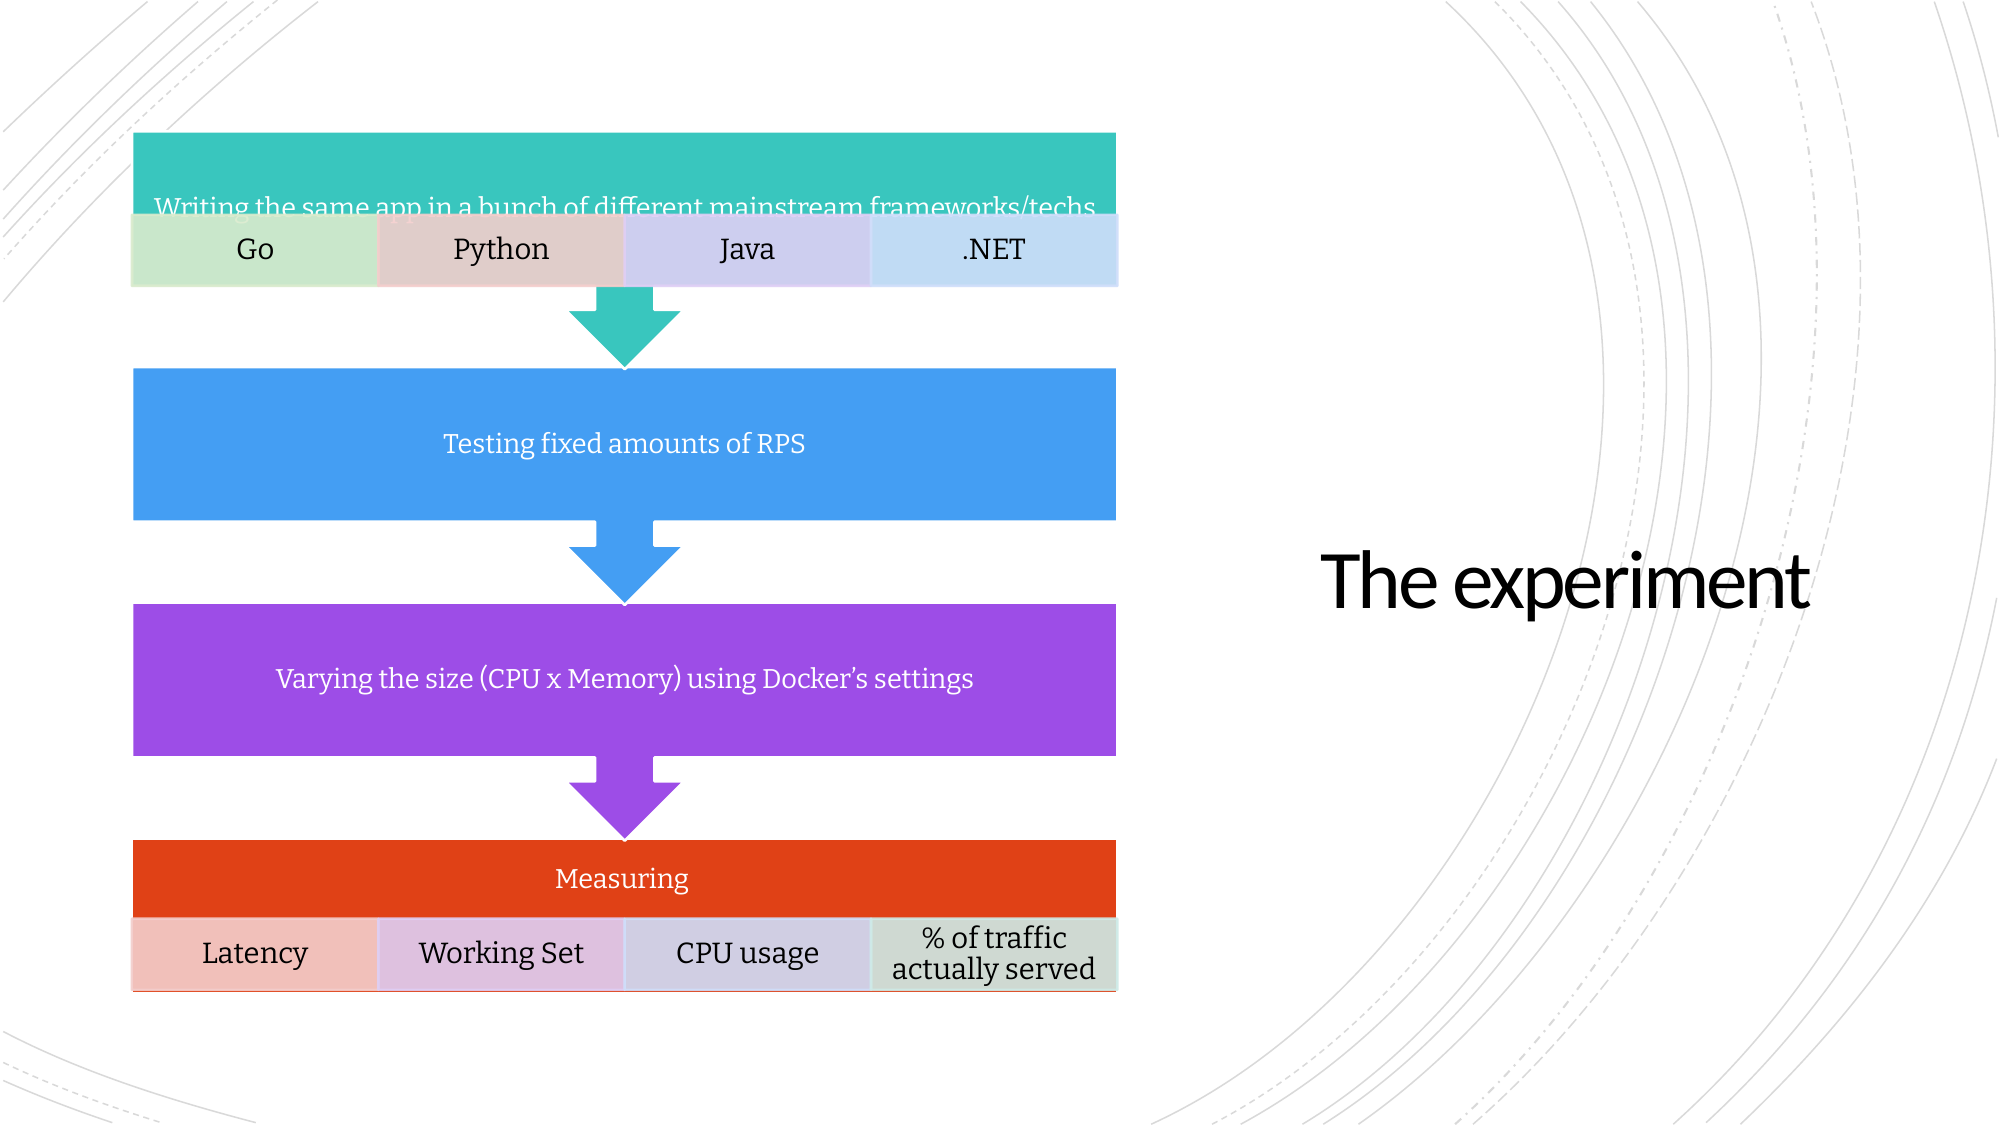

Measuring
Latency
Working Set
CPU usage
% of traffic actually served
Varying the size (CPU x Memory) using Docker’s settings
Testing fixed amounts of RPS
Writing the same app in a bunch of different mainstream frameworks/techs
Go
Python
Java
.NET
# The experiment